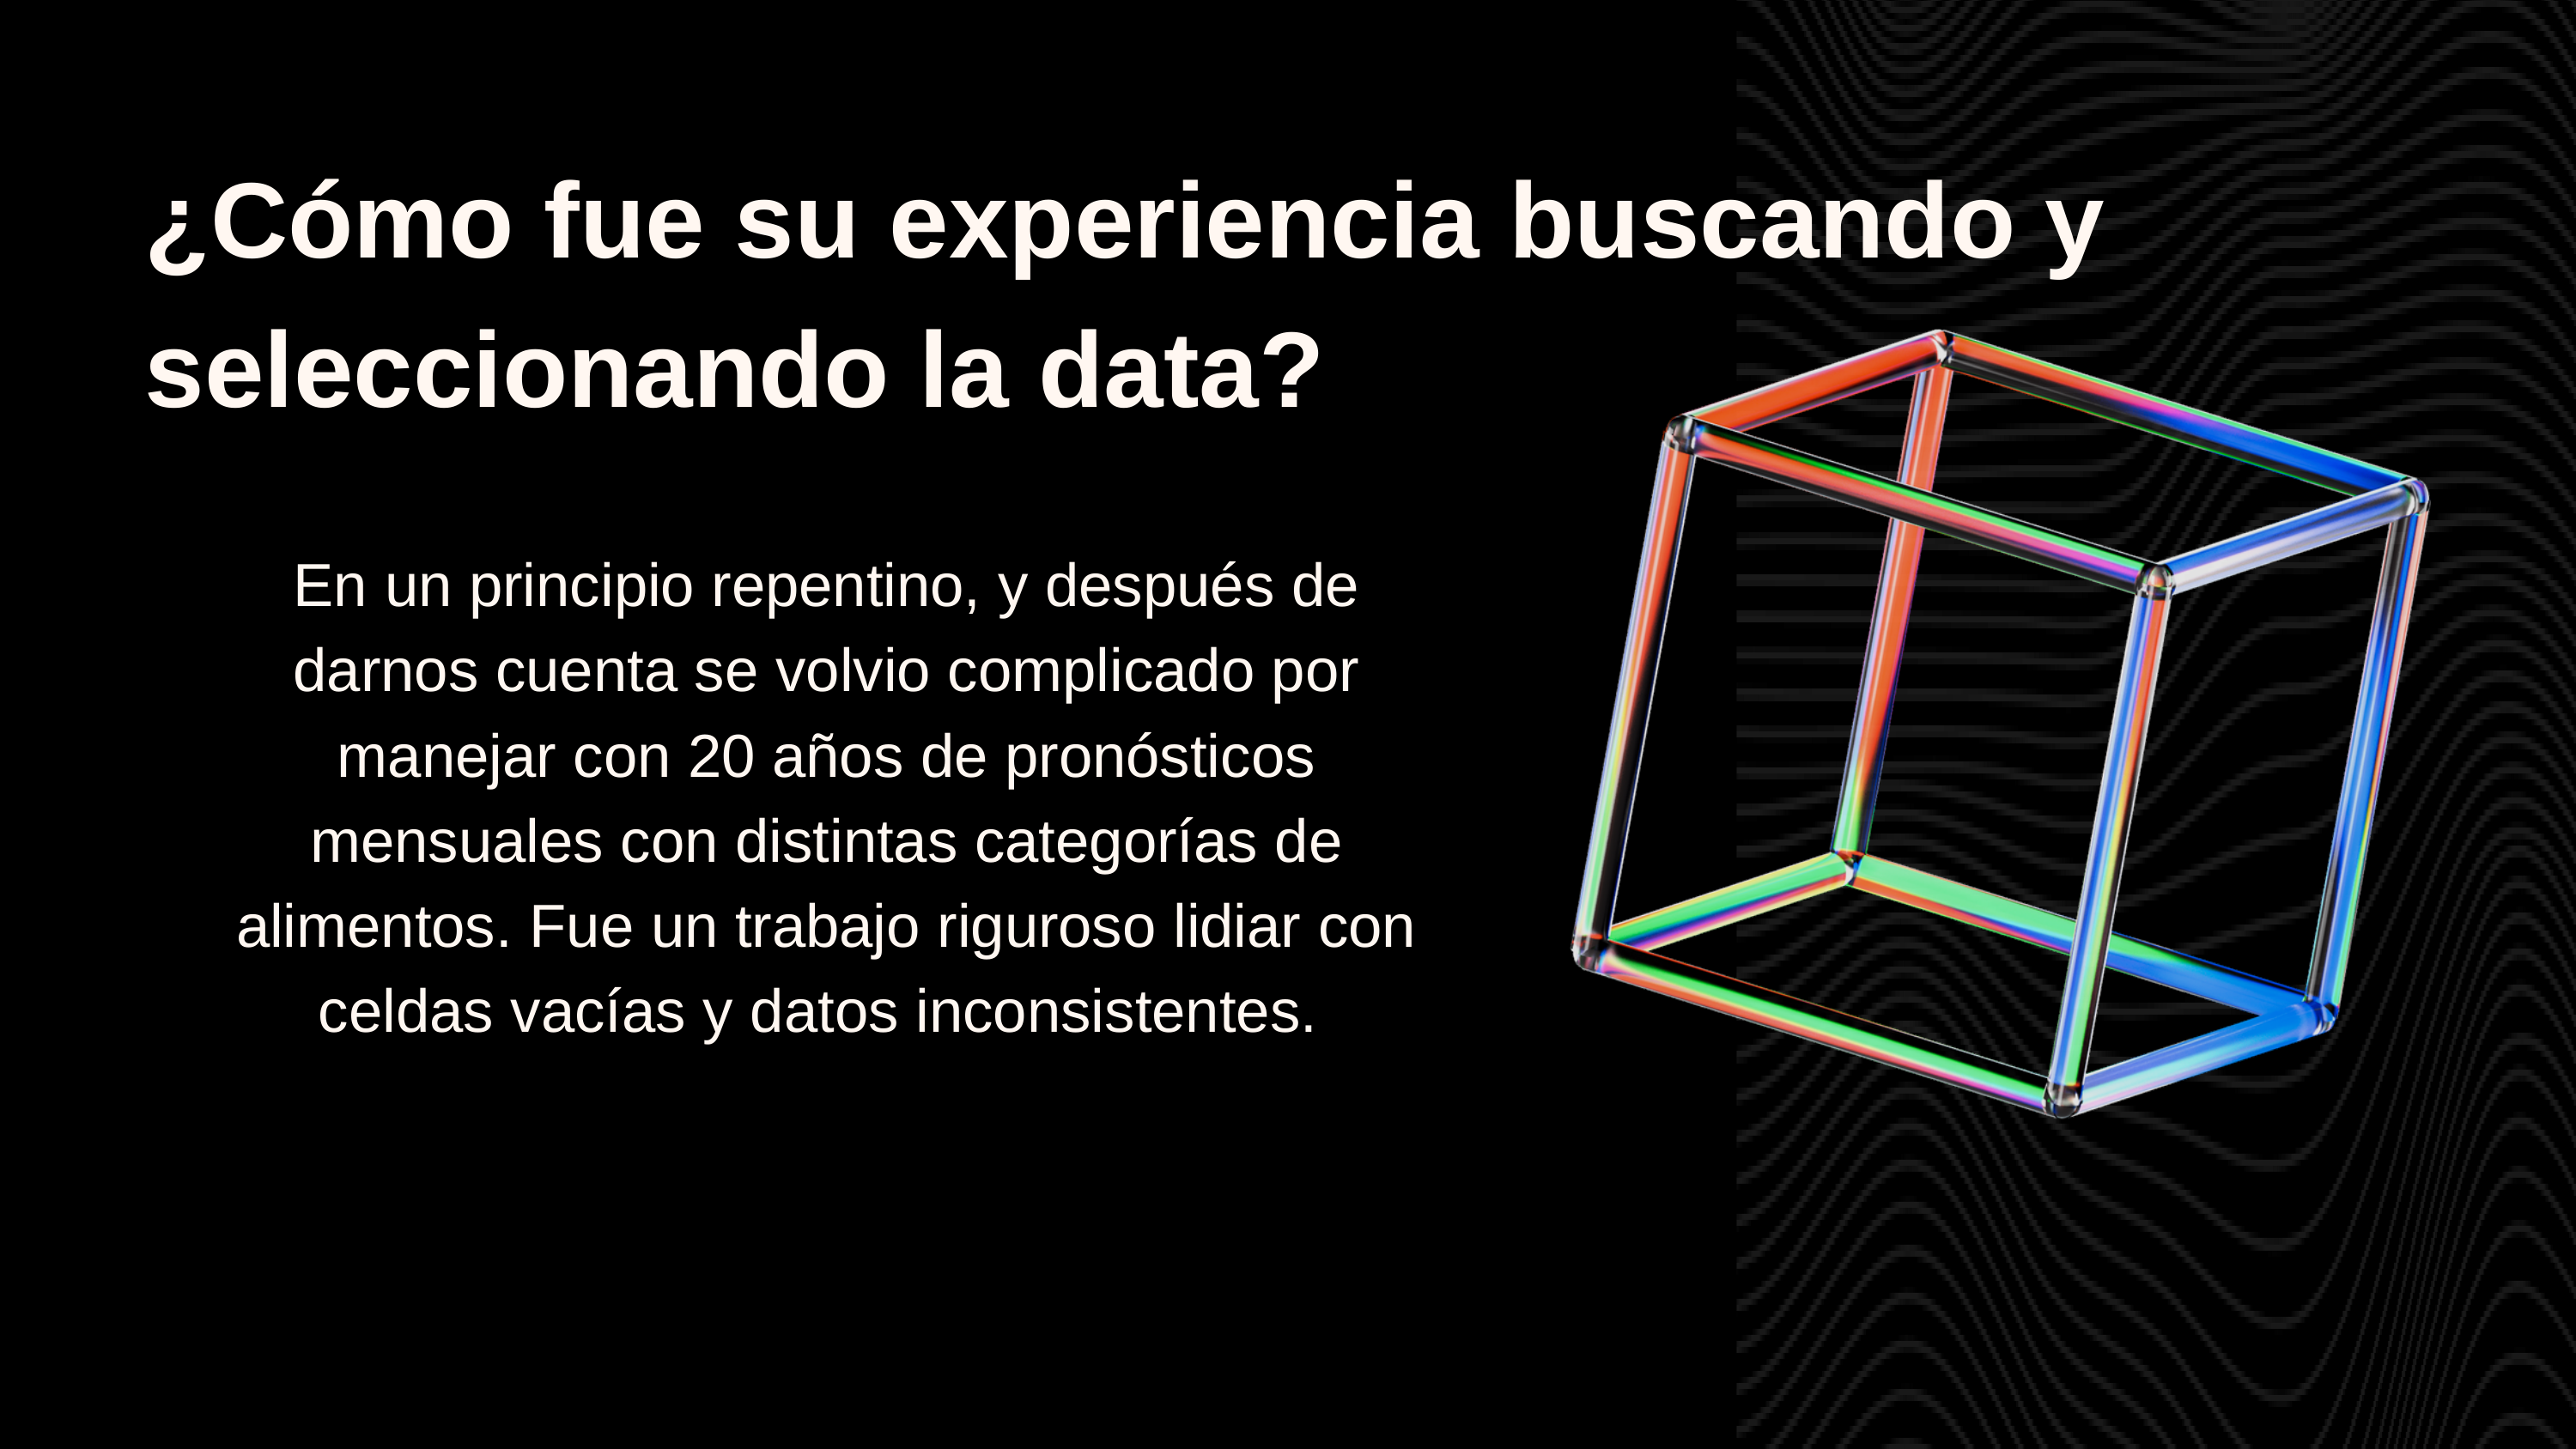

¿Cómo fue su experiencia buscando y seleccionando la data?

﻿En un principio repentino, y después de darnos cuenta se volvio complicado por manejar con 20 años de pronósticos mensuales con distintas categorías de alimentos. Fue un trabajo riguroso lidiar con celdas vacías y datos inconsistentes.